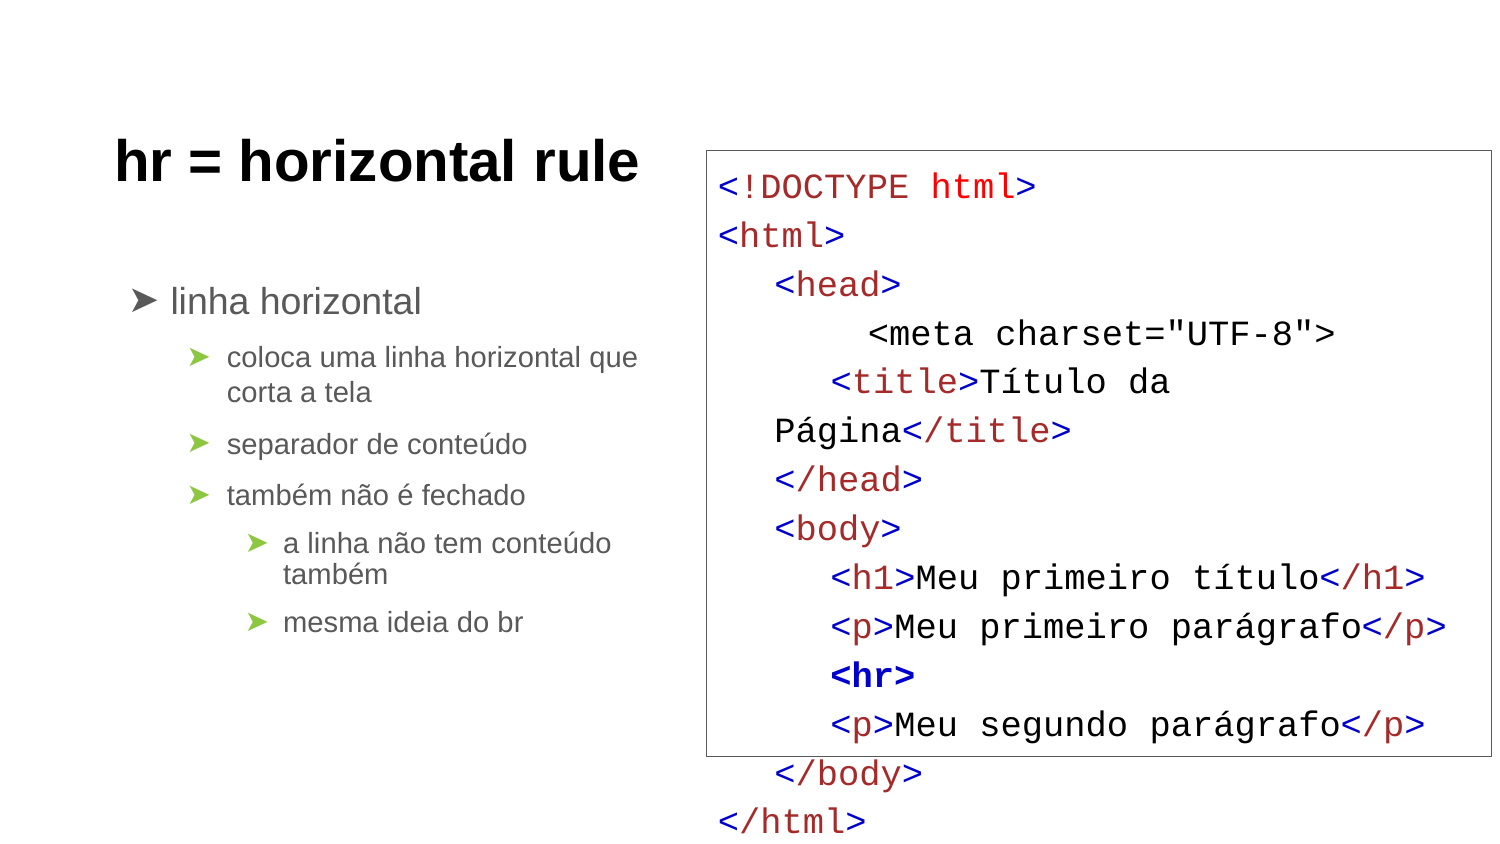

# hr = horizontal rule
<!DOCTYPE html>
<html>
<head>
	<meta charset="UTF-8">
<title>Título da Página</title>
</head>
<body>
<h1>Meu primeiro título</h1>
<p>Meu primeiro parágrafo</p>
<hr>
<p>Meu segundo parágrafo</p>
</body>
</html>

linha horizontal
coloca uma linha horizontal que corta a tela
separador de conteúdo
também não é fechado
a linha não tem conteúdo também
mesma ideia do br

64